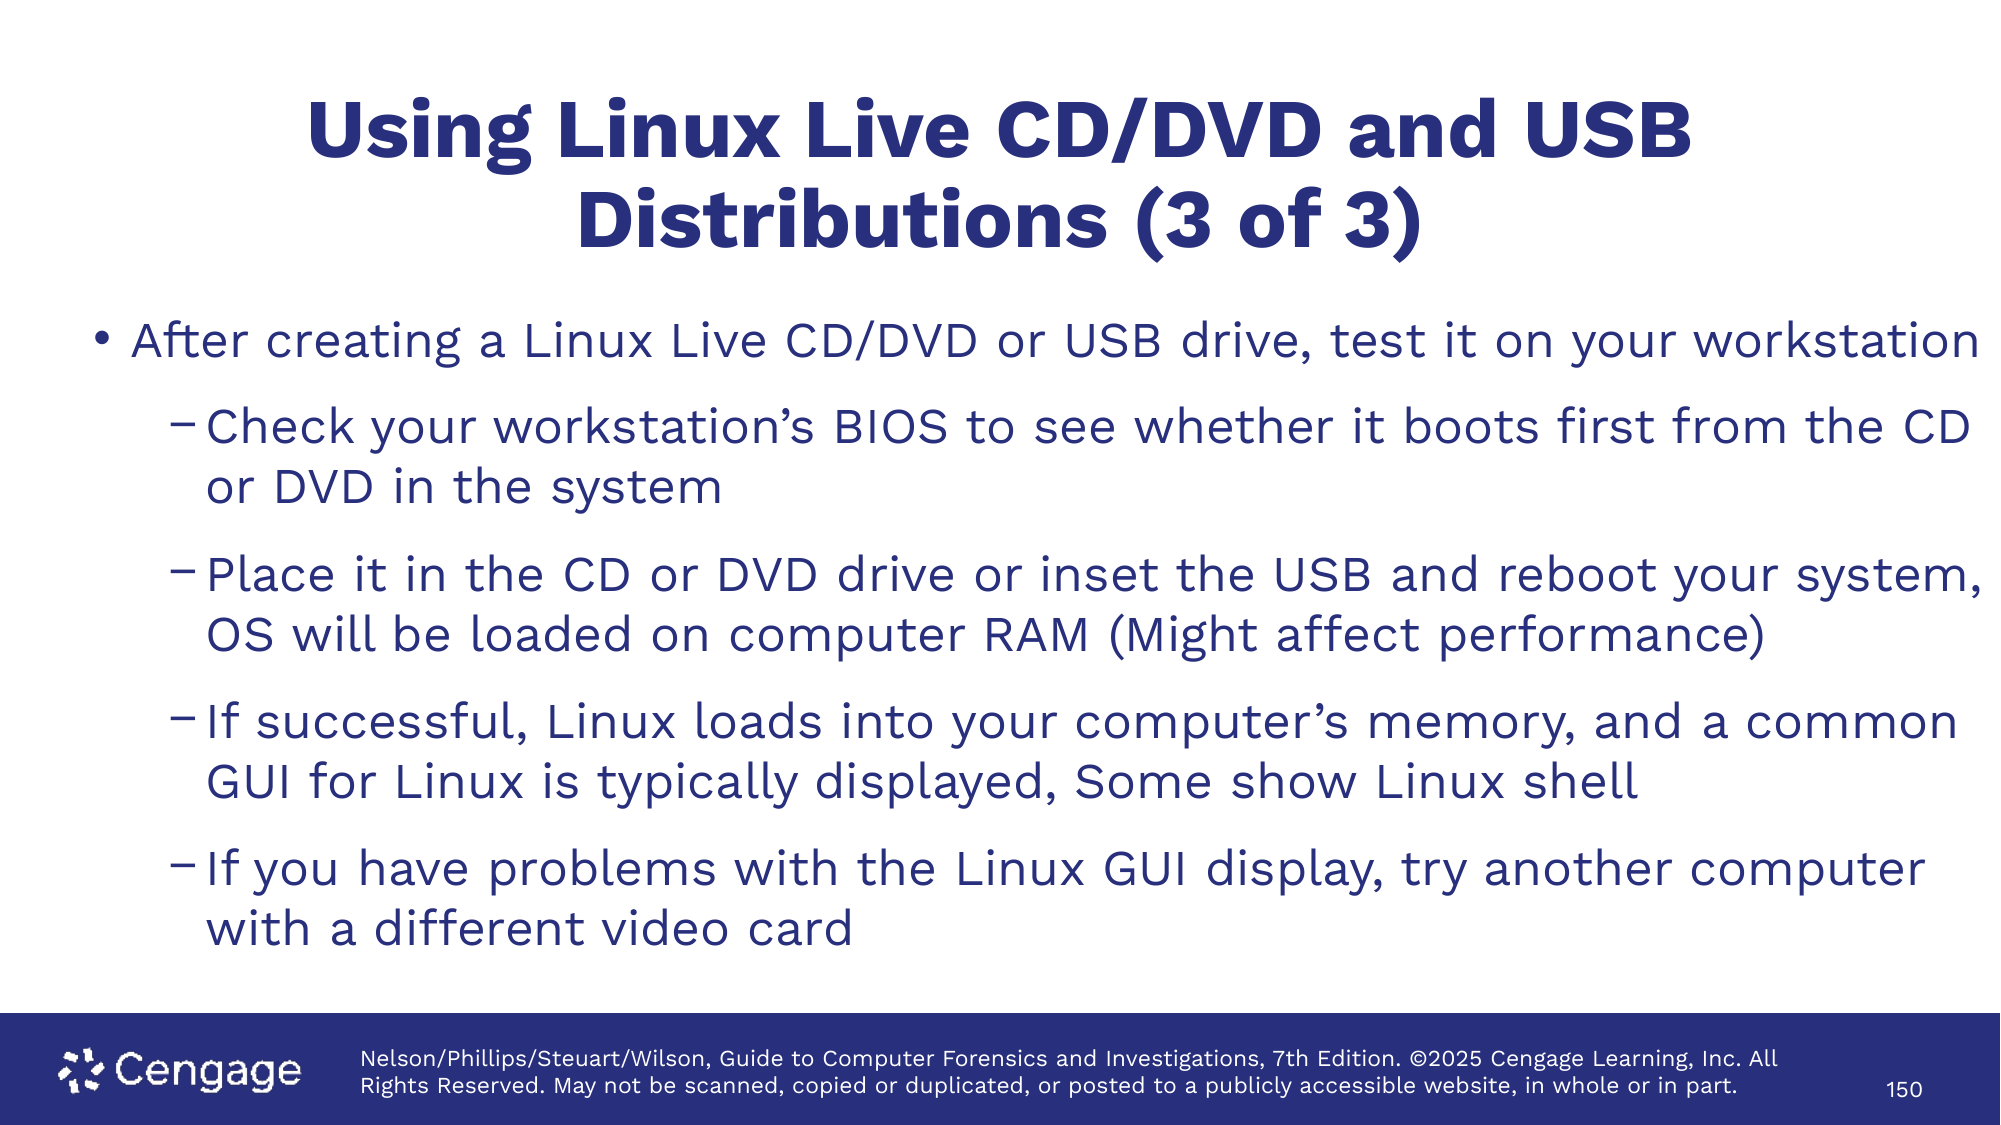

# Using Linux Live CD/DVD and USB Distributions (3 of 3)
After creating a Linux Live CD/DVD or USB drive, test it on your workstation
Check your workstation’s BIOS to see whether it boots first from the CD or DVD in the system
Place it in the CD or DVD drive or inset the USB and reboot your system, OS will be loaded on computer RAM (Might affect performance)
If successful, Linux loads into your computer’s memory, and a common GUI for Linux is typically displayed, Some show Linux shell
If you have problems with the Linux GUI display, try another computer with a different video card